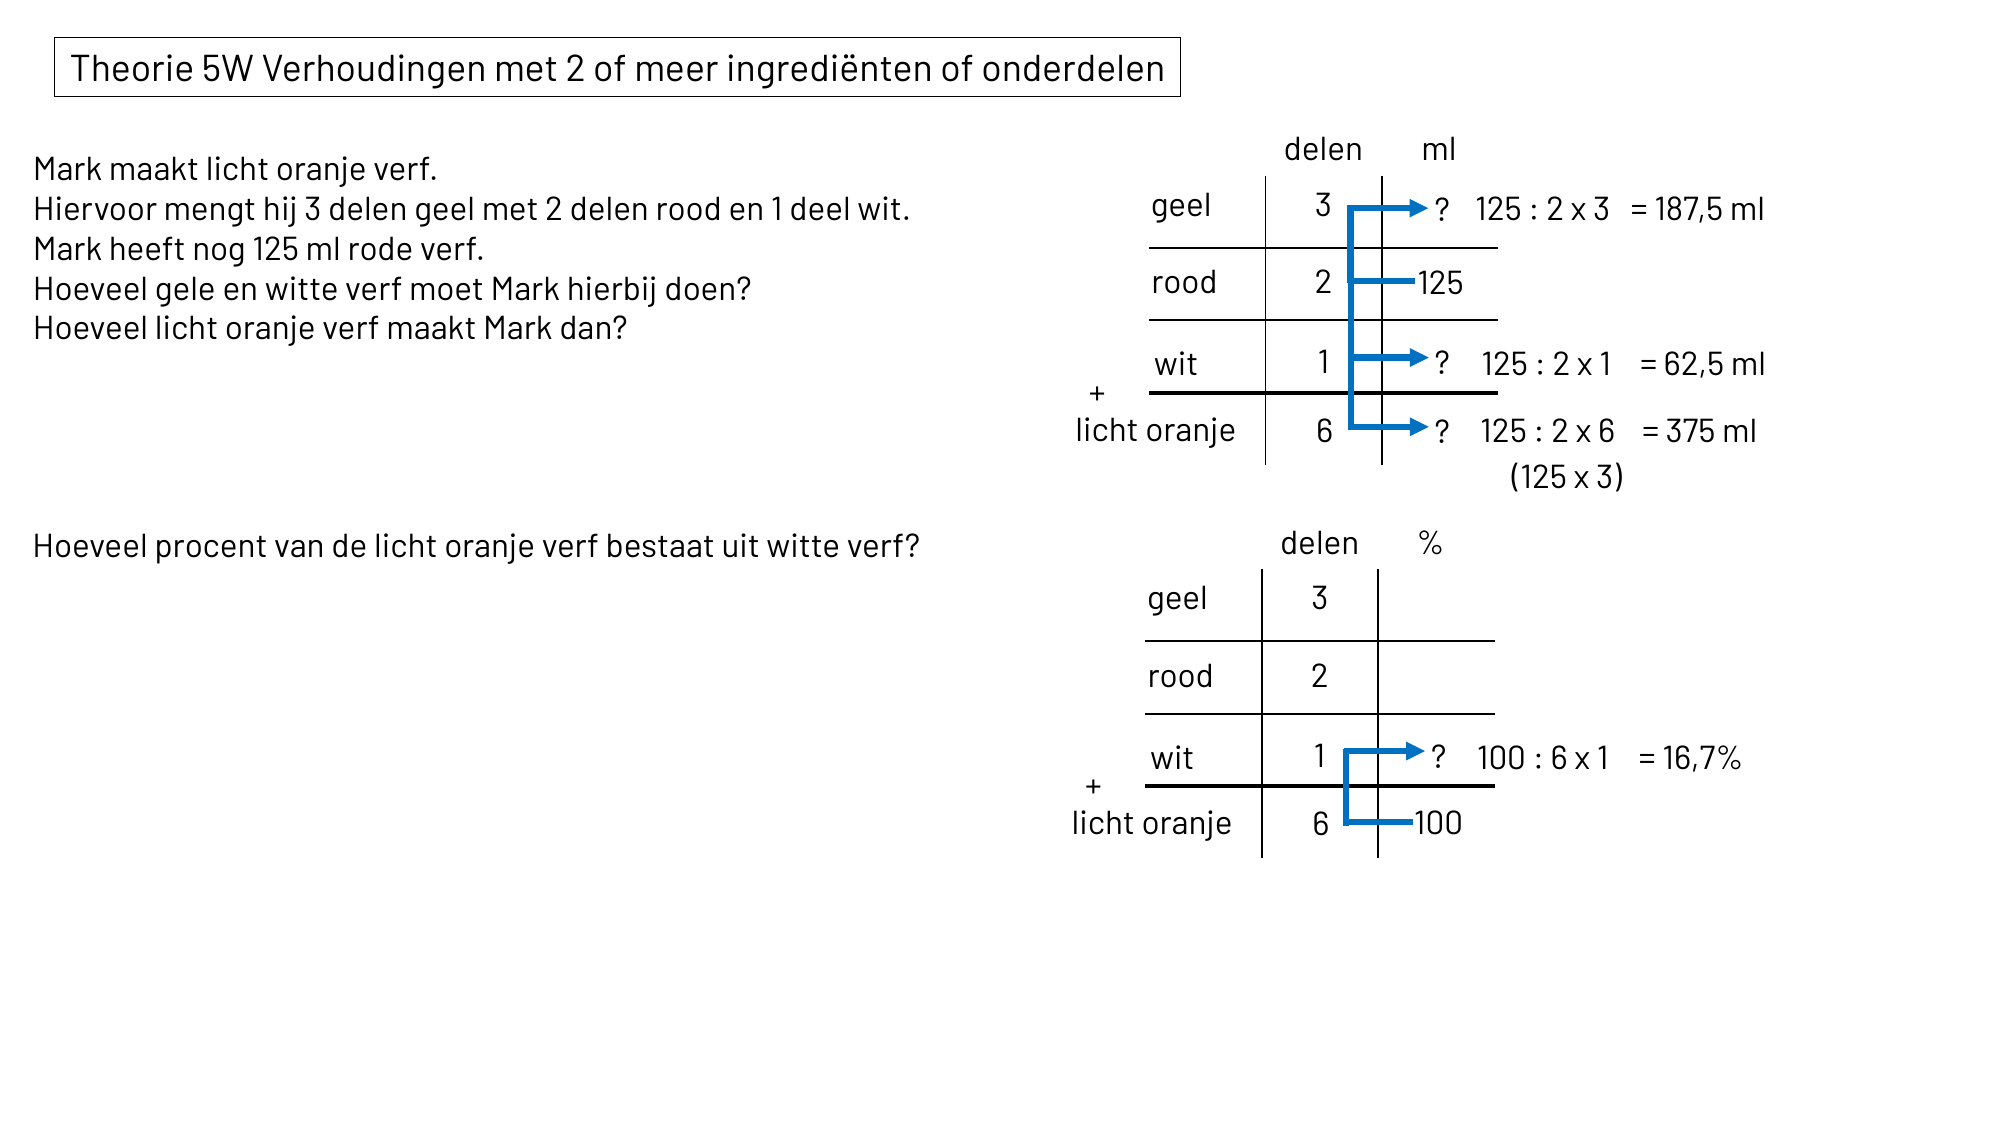

Theorie 5W Verhoudingen met 2 of meer ingrediënten of onderdelen
delen
ml
Mark maakt licht oranje verf.
Hiervoor mengt hij 3 delen geel met 2 delen rood en 1 deel wit.
Mark heeft nog 125 ml rode verf.
Hoeveel gele en witte verf moet Mark hierbij doen?
Hoeveel licht oranje verf maakt Mark dan?

geel
|  |  |  |
| --- | --- | --- |
|  |  |  |
|  |  |  |
|  |  |  |
3
125 : 2 x 3
= 187,5 ml
?
rood
2
125
1
?
125 : 2 x 1
= 62,5 ml
wit
+
licht oranje
6
125 : 2 x 6
= 375 ml
?
(125 x 3)
delen
%
Hoeveel procent van de licht oranje verf bestaat uit witte verf?
geel
|  |  |  |
| --- | --- | --- |
|  |  |  |
|  |  |  |
|  |  |  |
3
rood
2
1
?
100 : 6 x 1
= 16,7%
wit
+
licht oranje
100
6